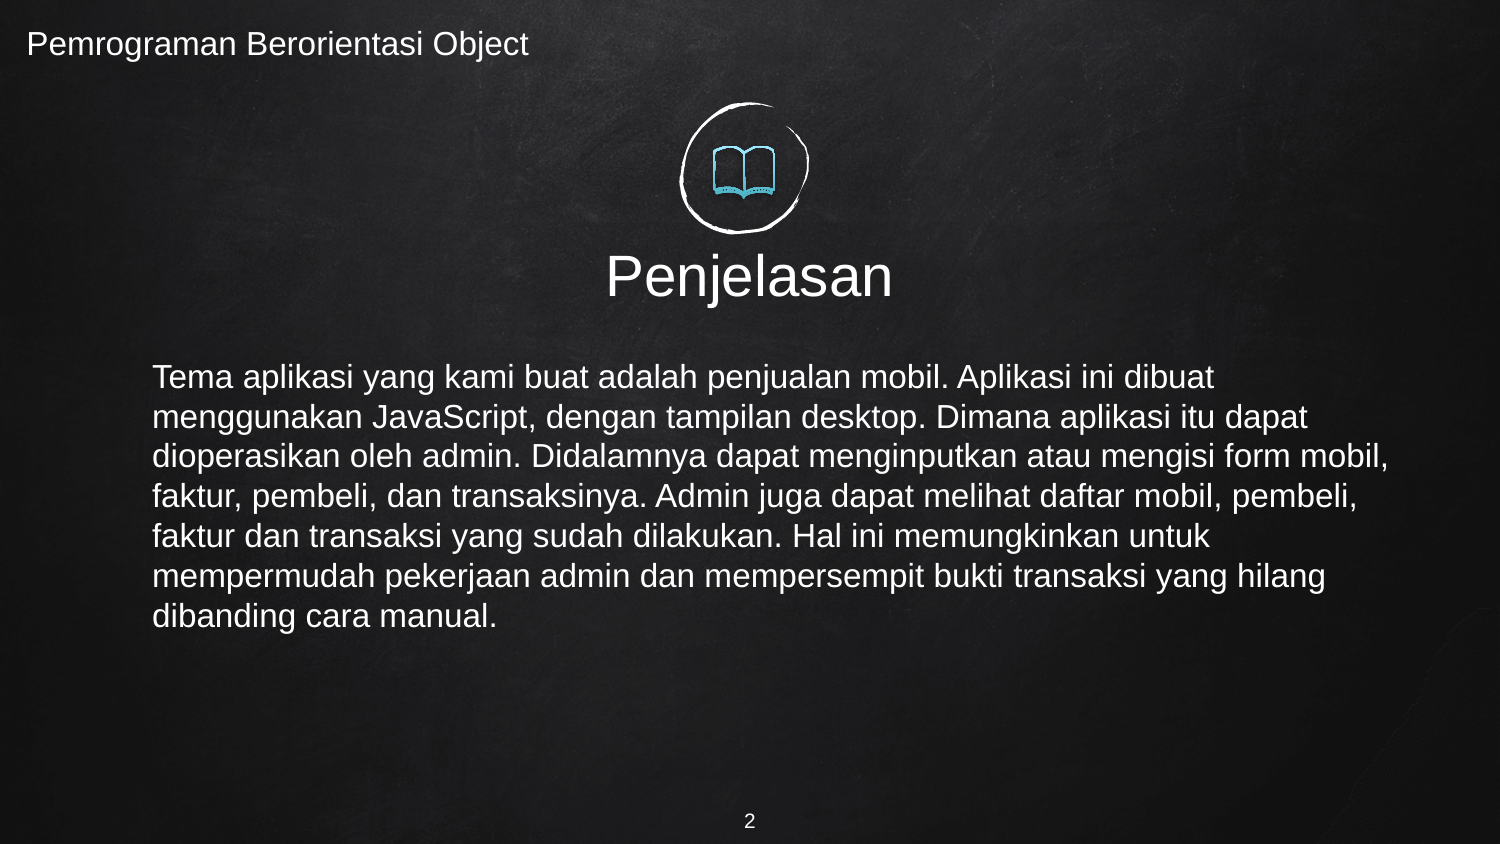

Pemrograman Berorientasi Object

# Penjelasan
Tema aplikasi yang kami buat adalah penjualan mobil. Aplikasi ini dibuat menggunakan JavaScript, dengan tampilan desktop. Dimana aplikasi itu dapat dioperasikan oleh admin. Didalamnya dapat menginputkan atau mengisi form mobil, faktur, pembeli, dan transaksinya. Admin juga dapat melihat daftar mobil, pembeli, faktur dan transaksi yang sudah dilakukan. Hal ini memungkinkan untuk mempermudah pekerjaan admin dan mempersempit bukti transaksi yang hilang dibanding cara manual.
2